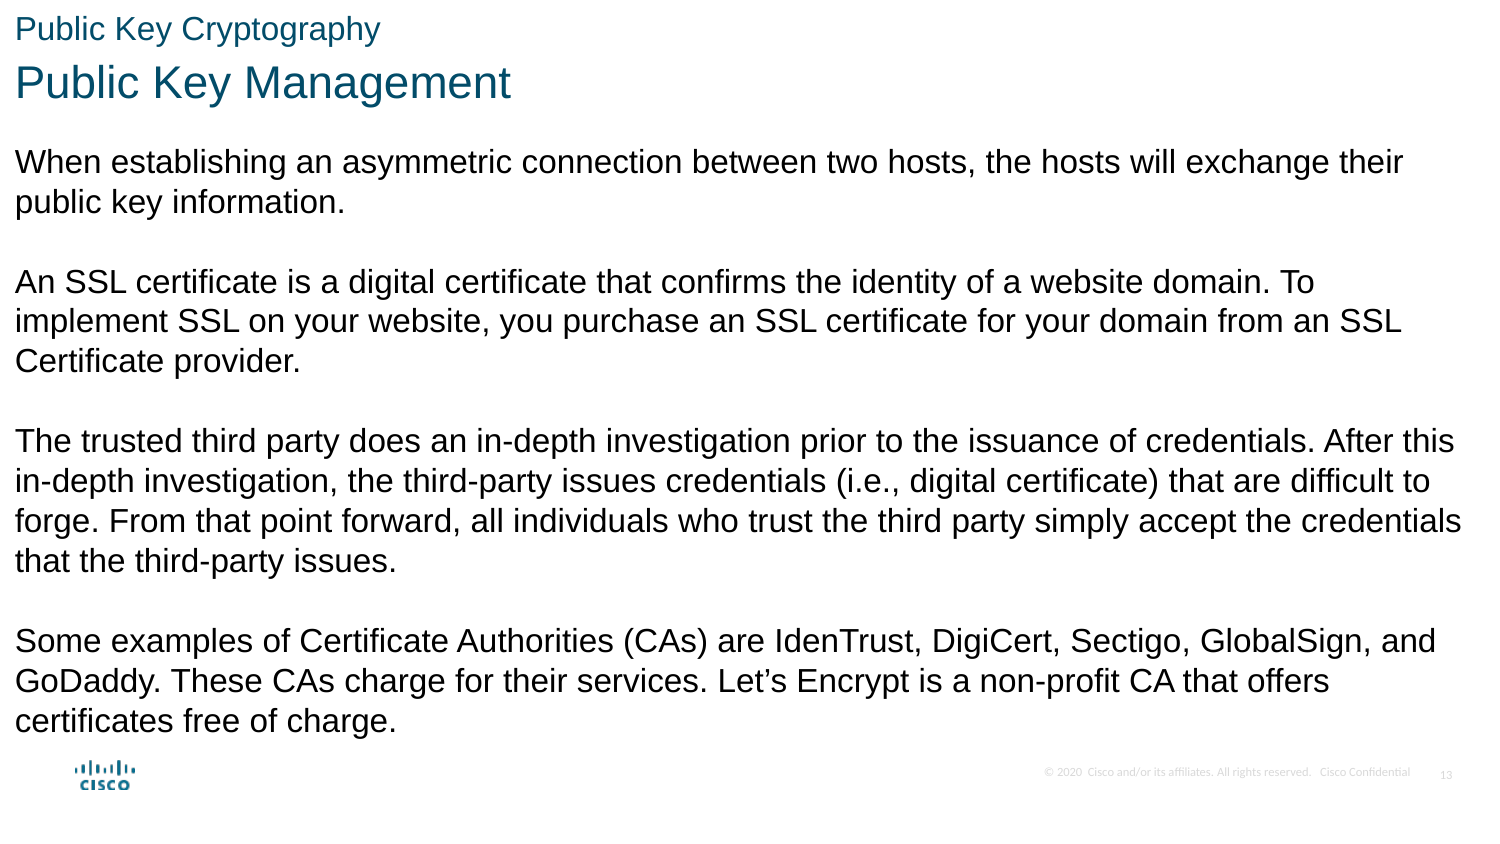

# Public Key Cryptography
Public Key Management
When establishing an asymmetric connection between two hosts, the hosts will exchange their public key information.

An SSL certificate is a digital certificate that confirms the identity of a website domain. To implement SSL on your website, you purchase an SSL certificate for your domain from an SSL Certificate provider.

The trusted third party does an in-depth investigation prior to the issuance of credentials. After this in-depth investigation, the third-party issues credentials (i.e., digital certificate) that are difficult to forge. From that point forward, all individuals who trust the third party simply accept the credentials that the third-party issues.

Some examples of Certificate Authorities (CAs) are IdenTrust, DigiCert, Sectigo, GlobalSign, and GoDaddy. These CAs charge for their services. Let’s Encrypt is a non-profit CA that offers certificates free of charge.
13